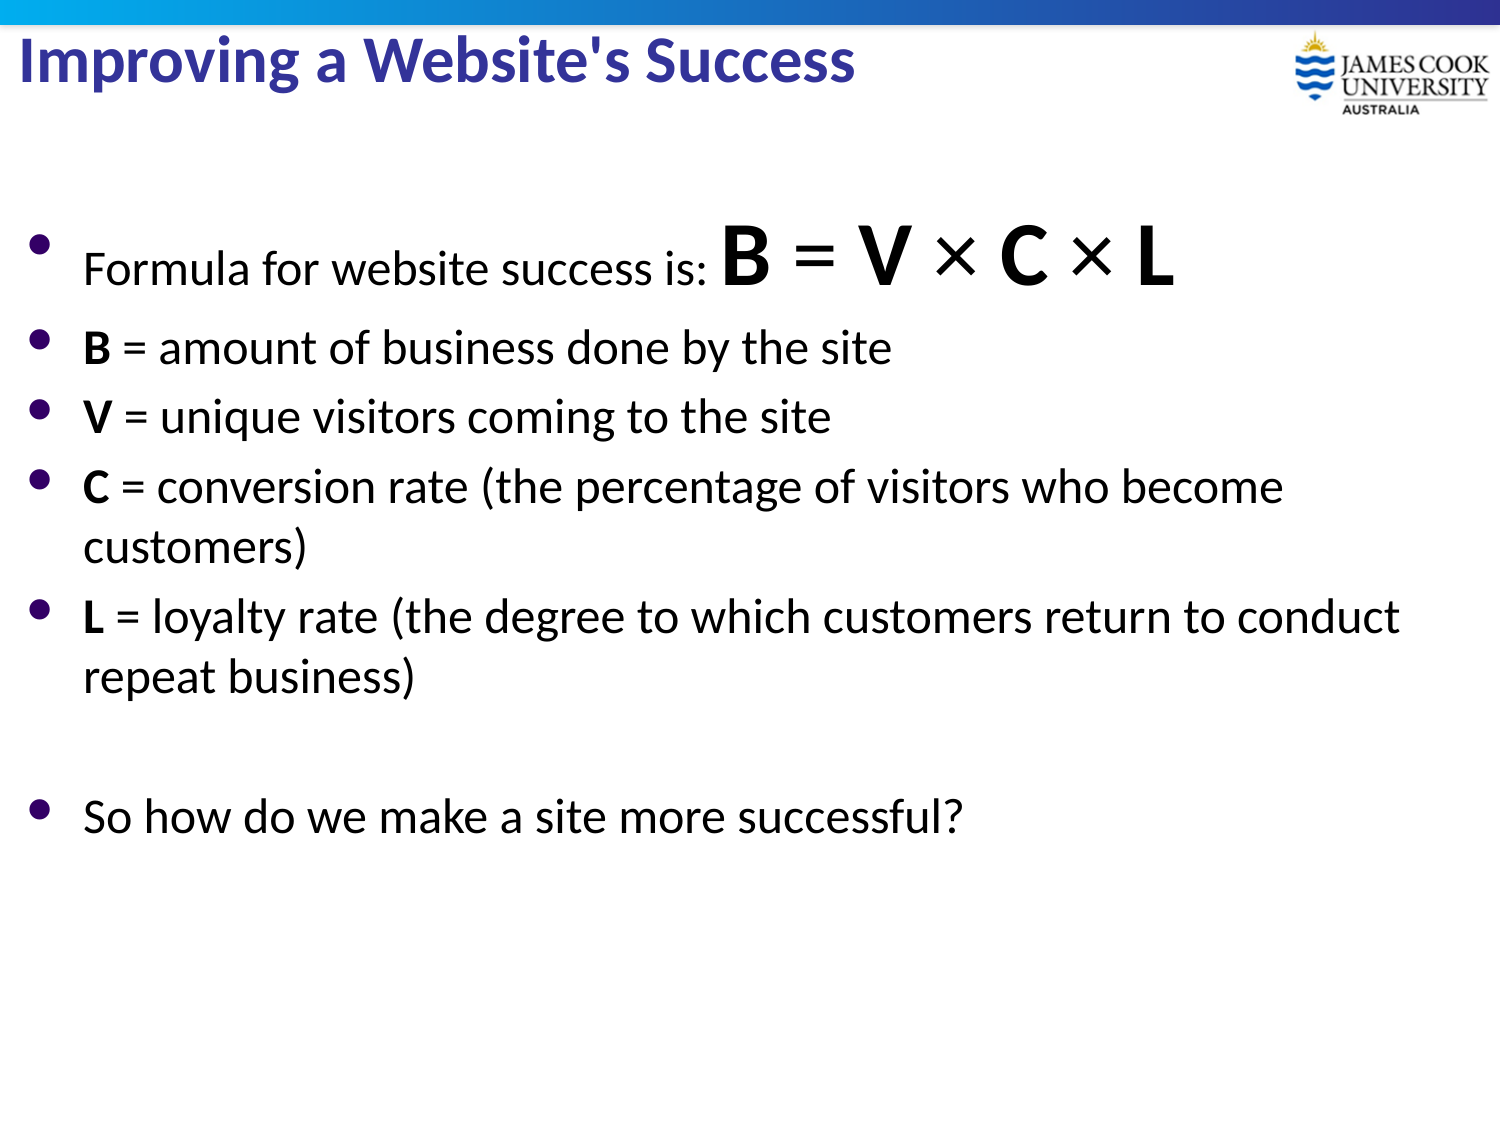

# Improving a Website's Success
Formula for website success is: B = V × C × L
B = amount of business done by the site
V = unique visitors coming to the site
C = conversion rate (the percentage of visitors who become customers)
L = loyalty rate (the degree to which customers return to conduct repeat business)

So how do we make a site more successful?